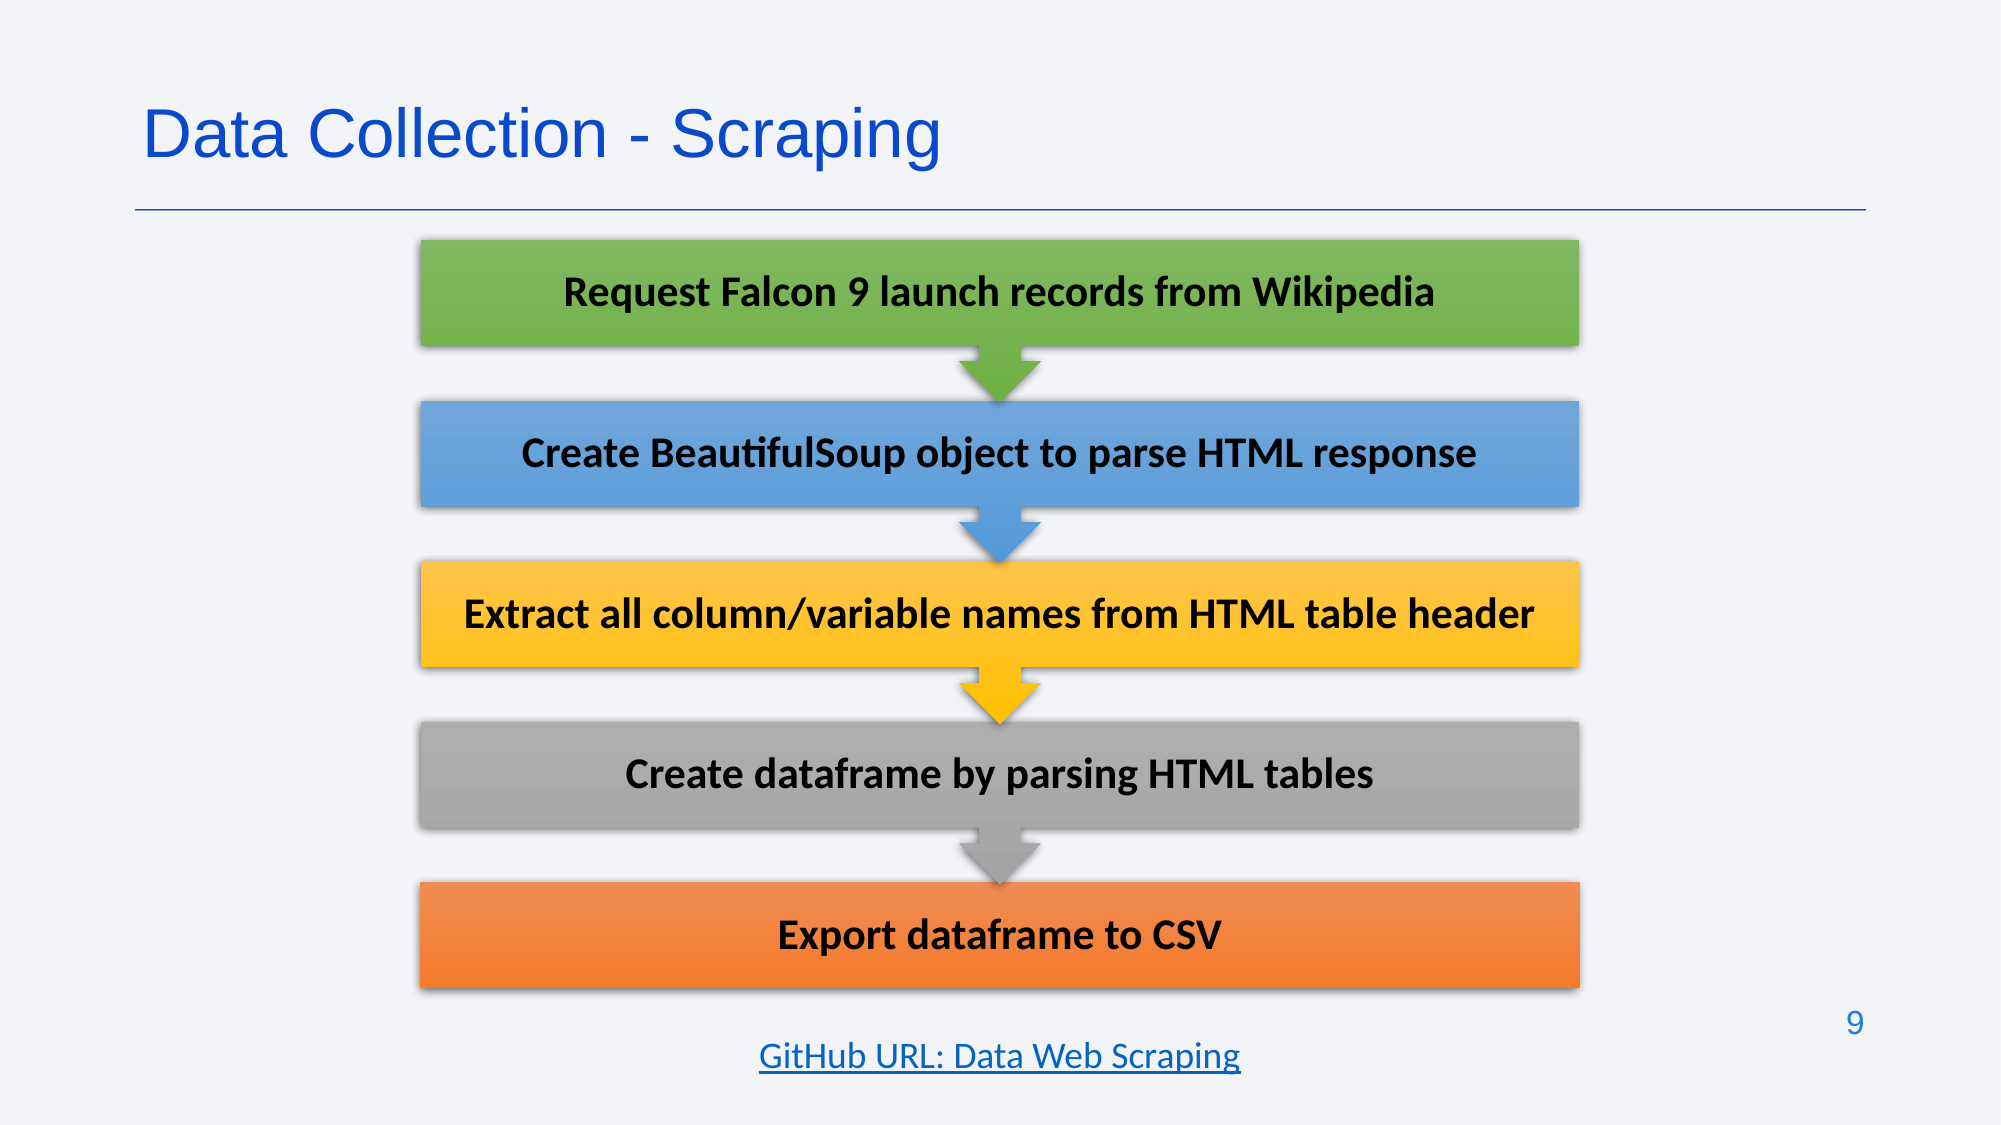

Data Collection - Scraping
Export dataframe to CSV
Create dataframe by parsing HTML tables
Extract all column/variable names from HTML table header
Create BeautifulSoup object to parse HTML response
Request Falcon 9 launch records from Wikipedia
9
GitHub URL: Data Web Scraping